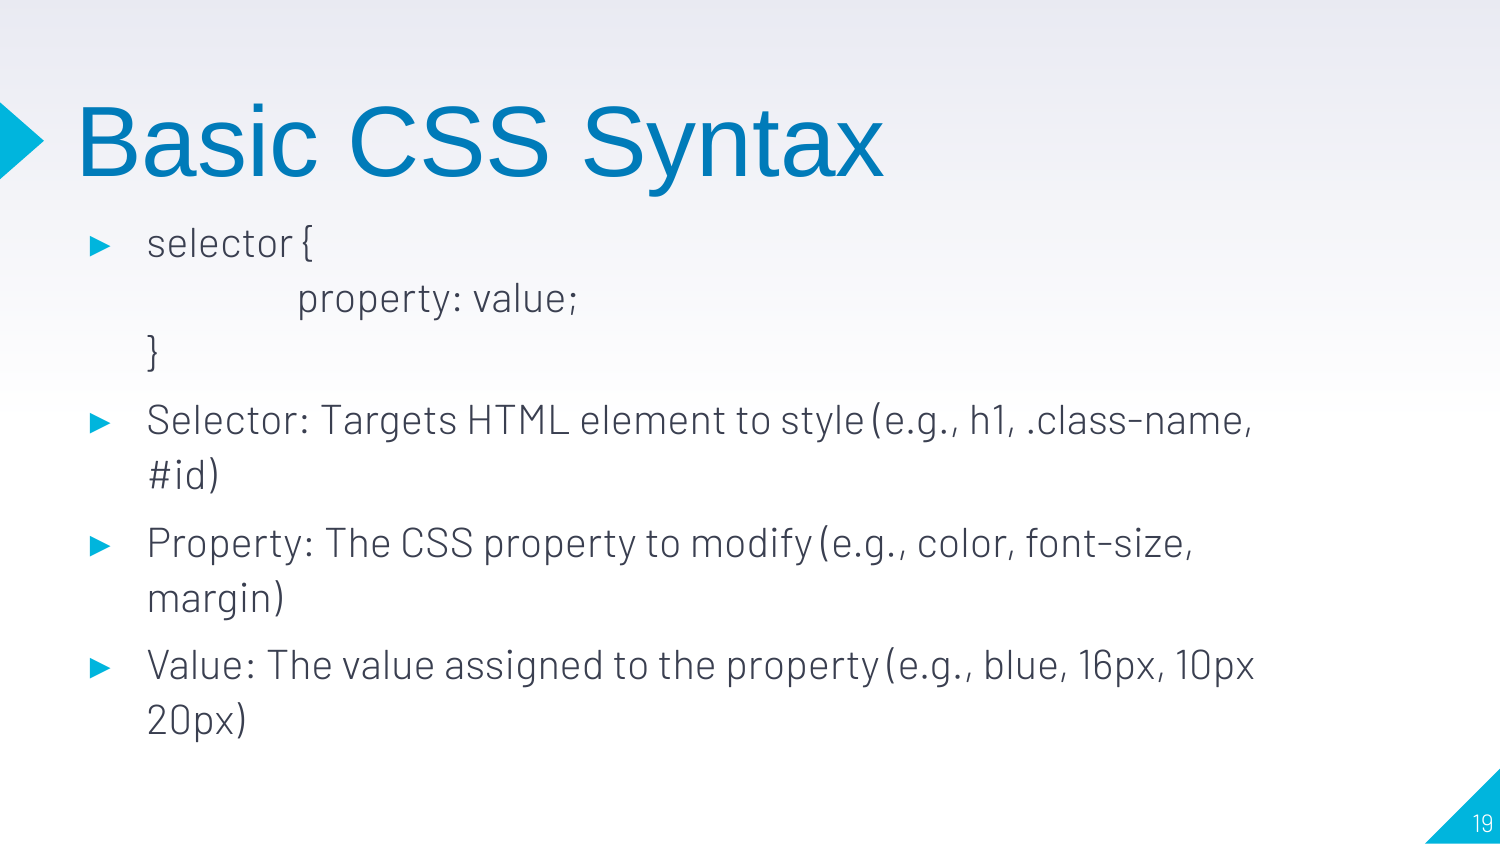

# Basic CSS Syntax
selector {
	property: value;
}
Selector: Targets HTML element to style (e.g., h1, .class-name, #id)
Property: The CSS property to modify (e.g., color, font-size, margin)
Value: The value assigned to the property (e.g., blue, 16px, 10px 20px)
19